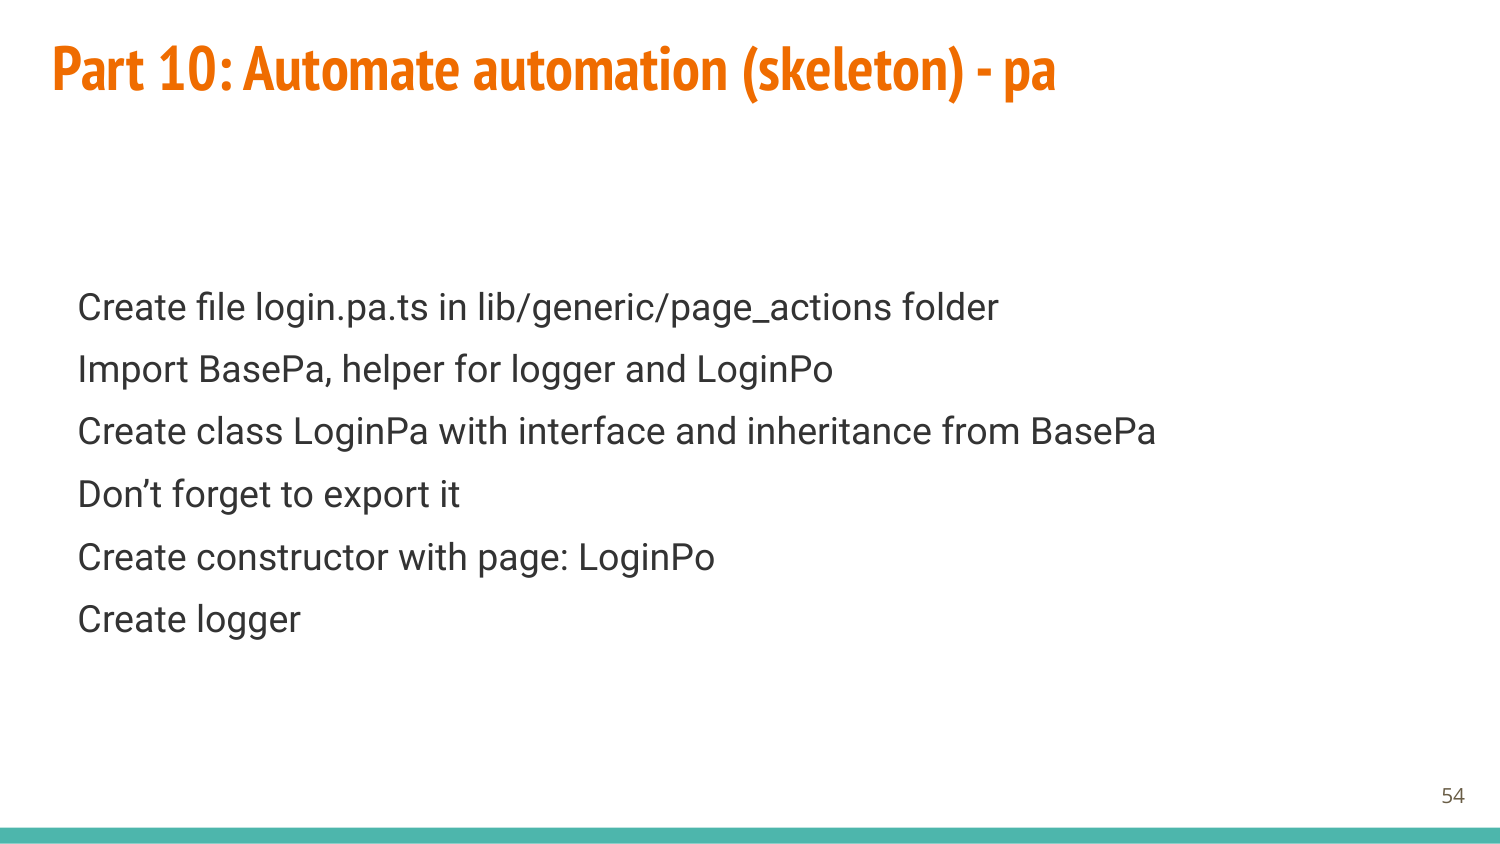

# Part 10: Automate automation (skeleton) - pa
Create file login.pa.ts in lib/generic/page_actions folder
Import BasePa, helper for logger and LoginPo
Create class LoginPa with interface and inheritance from BasePa
Don’t forget to export it
Create constructor with page: LoginPo
Create logger
54